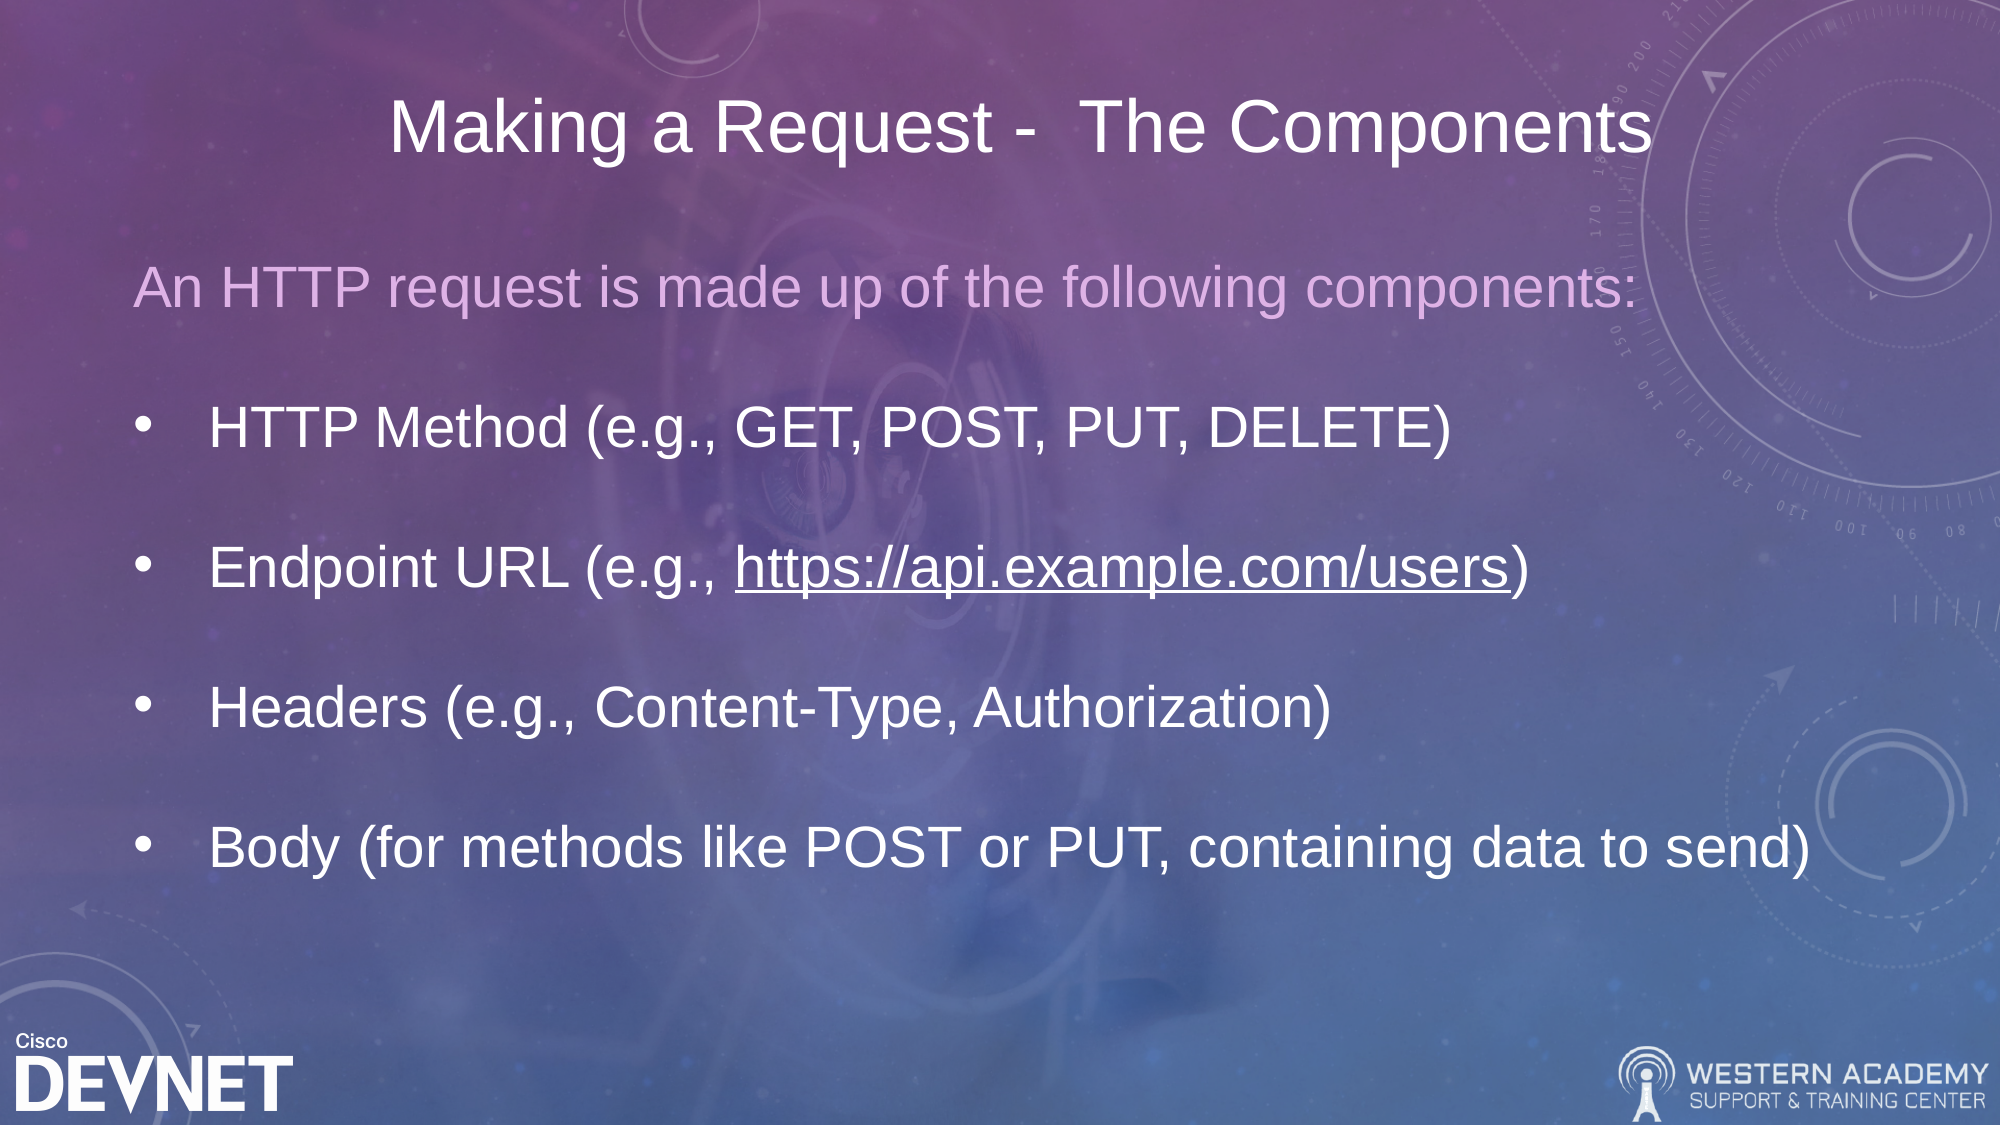

# Making a Request -  The Components
An HTTP request is made up of the following components:

HTTP Method (e.g., GET, POST, PUT, DELETE)

Endpoint URL (e.g., https://api.example.com/users)

Headers (e.g., Content-Type, Authorization)

Body (for methods like POST or PUT, containing data to send)